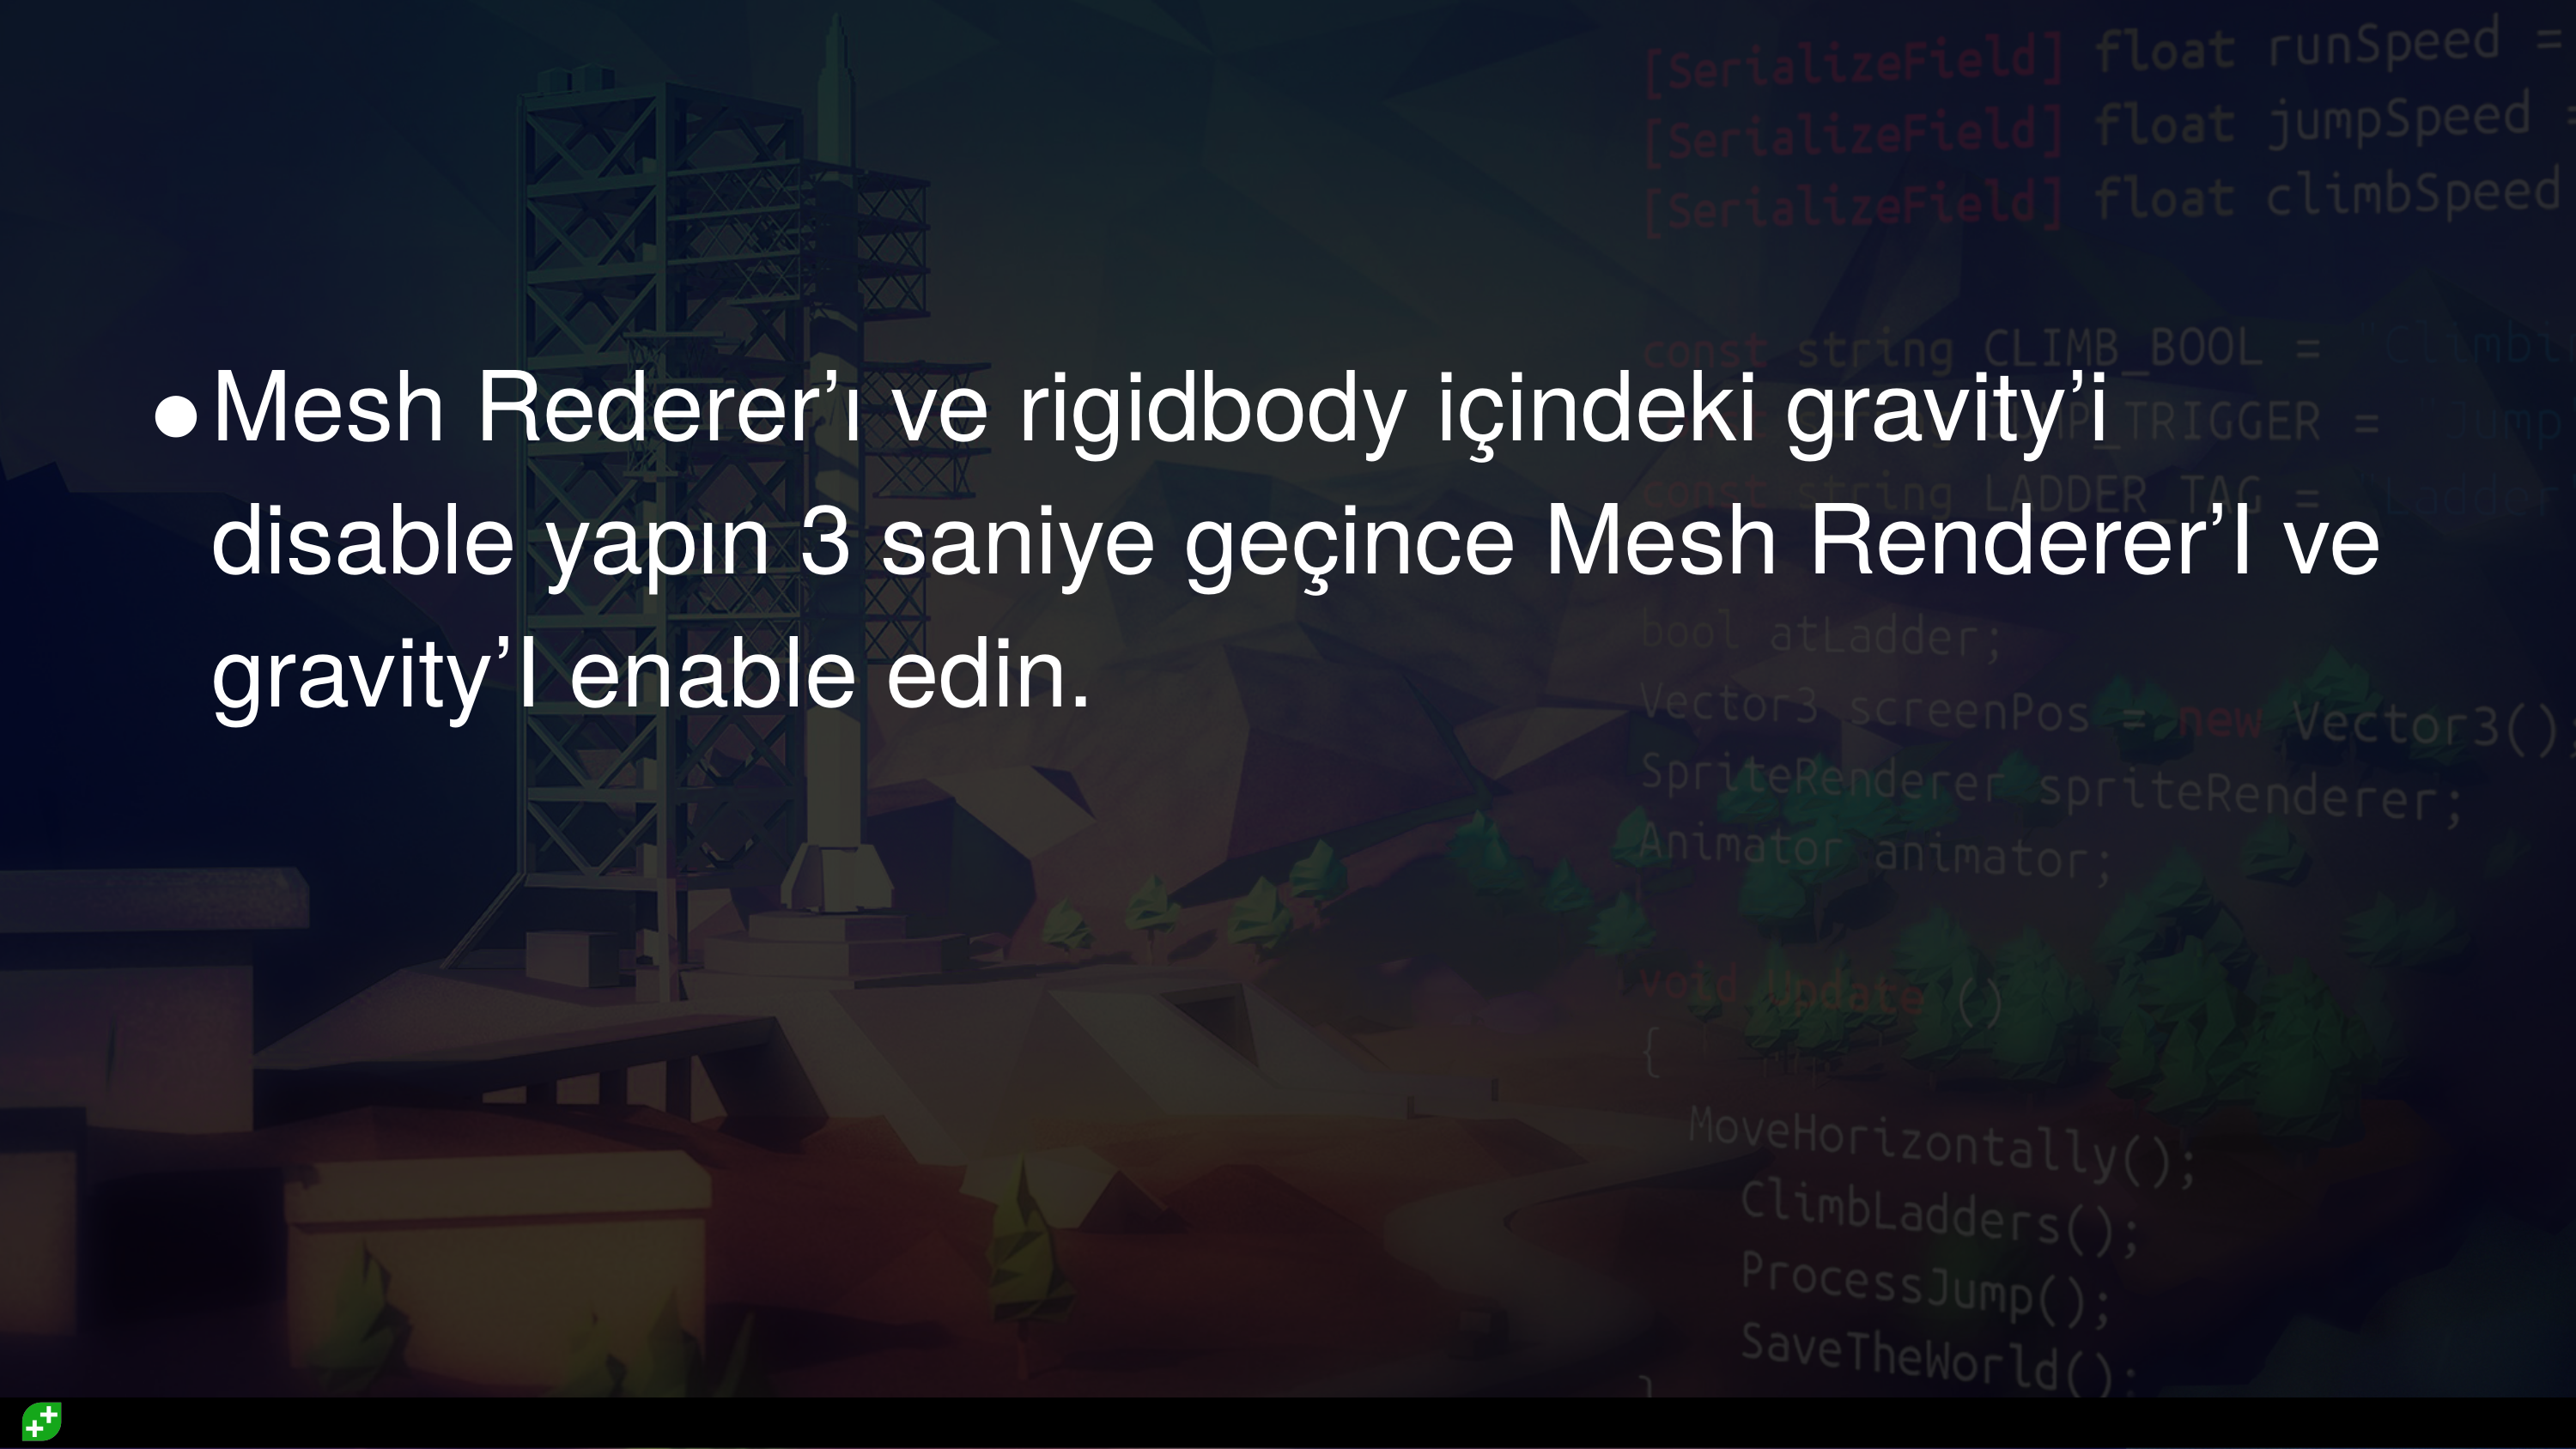

#
Mesh Rederer’ı ve rigidbody içindeki gravity’i disable yapın 3 saniye geçince Mesh Renderer’I ve gravity’I enable edin.